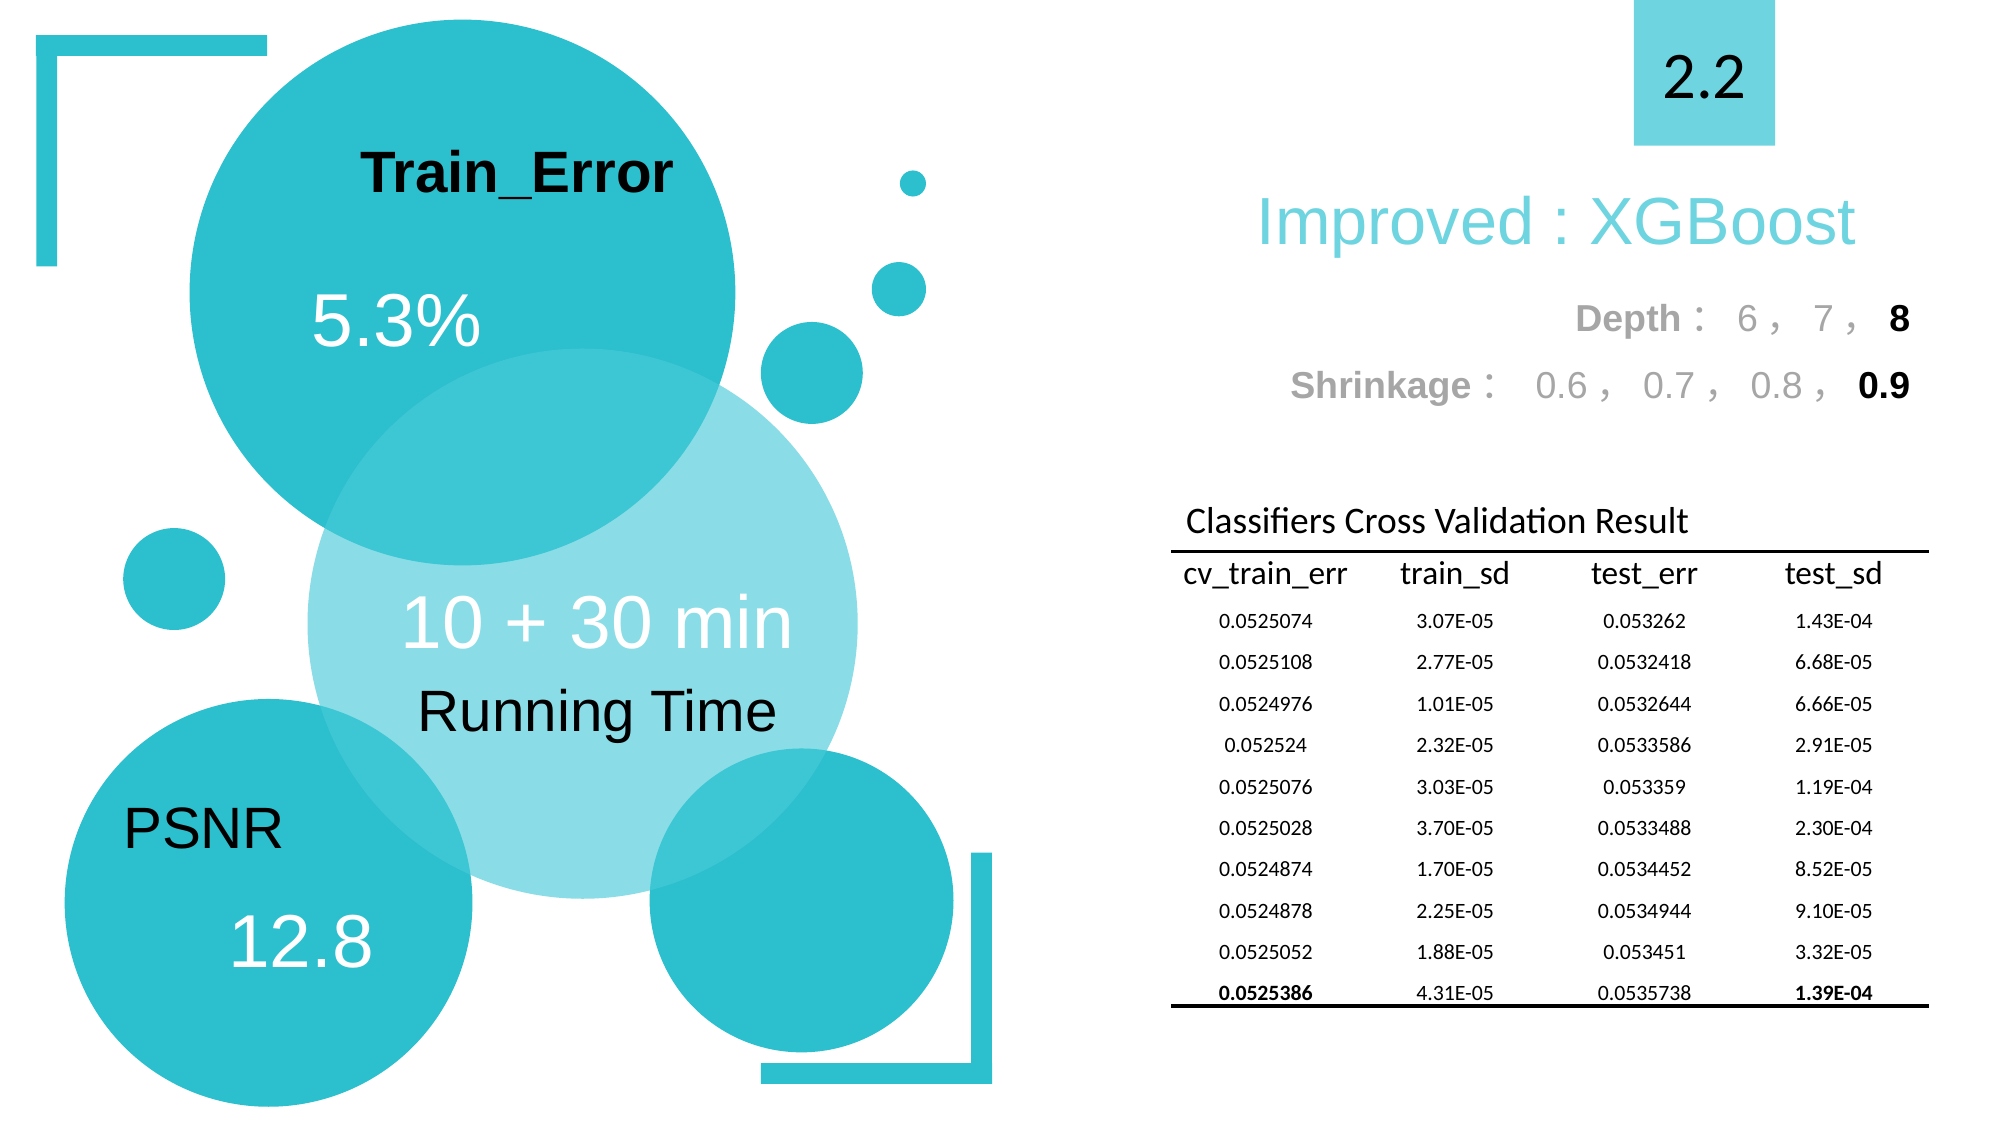

2.2

Train_Error

Improved : XGBoost

Depth：6，7，8
Shrinkage： 0.6，0.7，0.8，0.9

5.3%

Classifiers Cross Validation Result

| cv\_train\_err | train\_sd | test\_err | test\_sd |
| --- | --- | --- | --- |
| 0.0525074 | 3.07E-05 | 0.053262 | 1.43E-04 |
| 0.0525108 | 2.77E-05 | 0.0532418 | 6.68E-05 |
| 0.0524976 | 1.01E-05 | 0.0532644 | 6.66E-05 |
| 0.052524 | 2.32E-05 | 0.0533586 | 2.91E-05 |
| 0.0525076 | 3.03E-05 | 0.053359 | 1.19E-04 |
| 0.0525028 | 3.70E-05 | 0.0533488 | 2.30E-04 |
| 0.0524874 | 1.70E-05 | 0.0534452 | 8.52E-05 |
| 0.0524878 | 2.25E-05 | 0.0534944 | 9.10E-05 |
| 0.0525052 | 1.88E-05 | 0.053451 | 3.32E-05 |
| 0.0525386 | 4.31E-05 | 0.0535738 | 1.39E-04 |
10 + 30 min
Running Time

PSNR

12.8